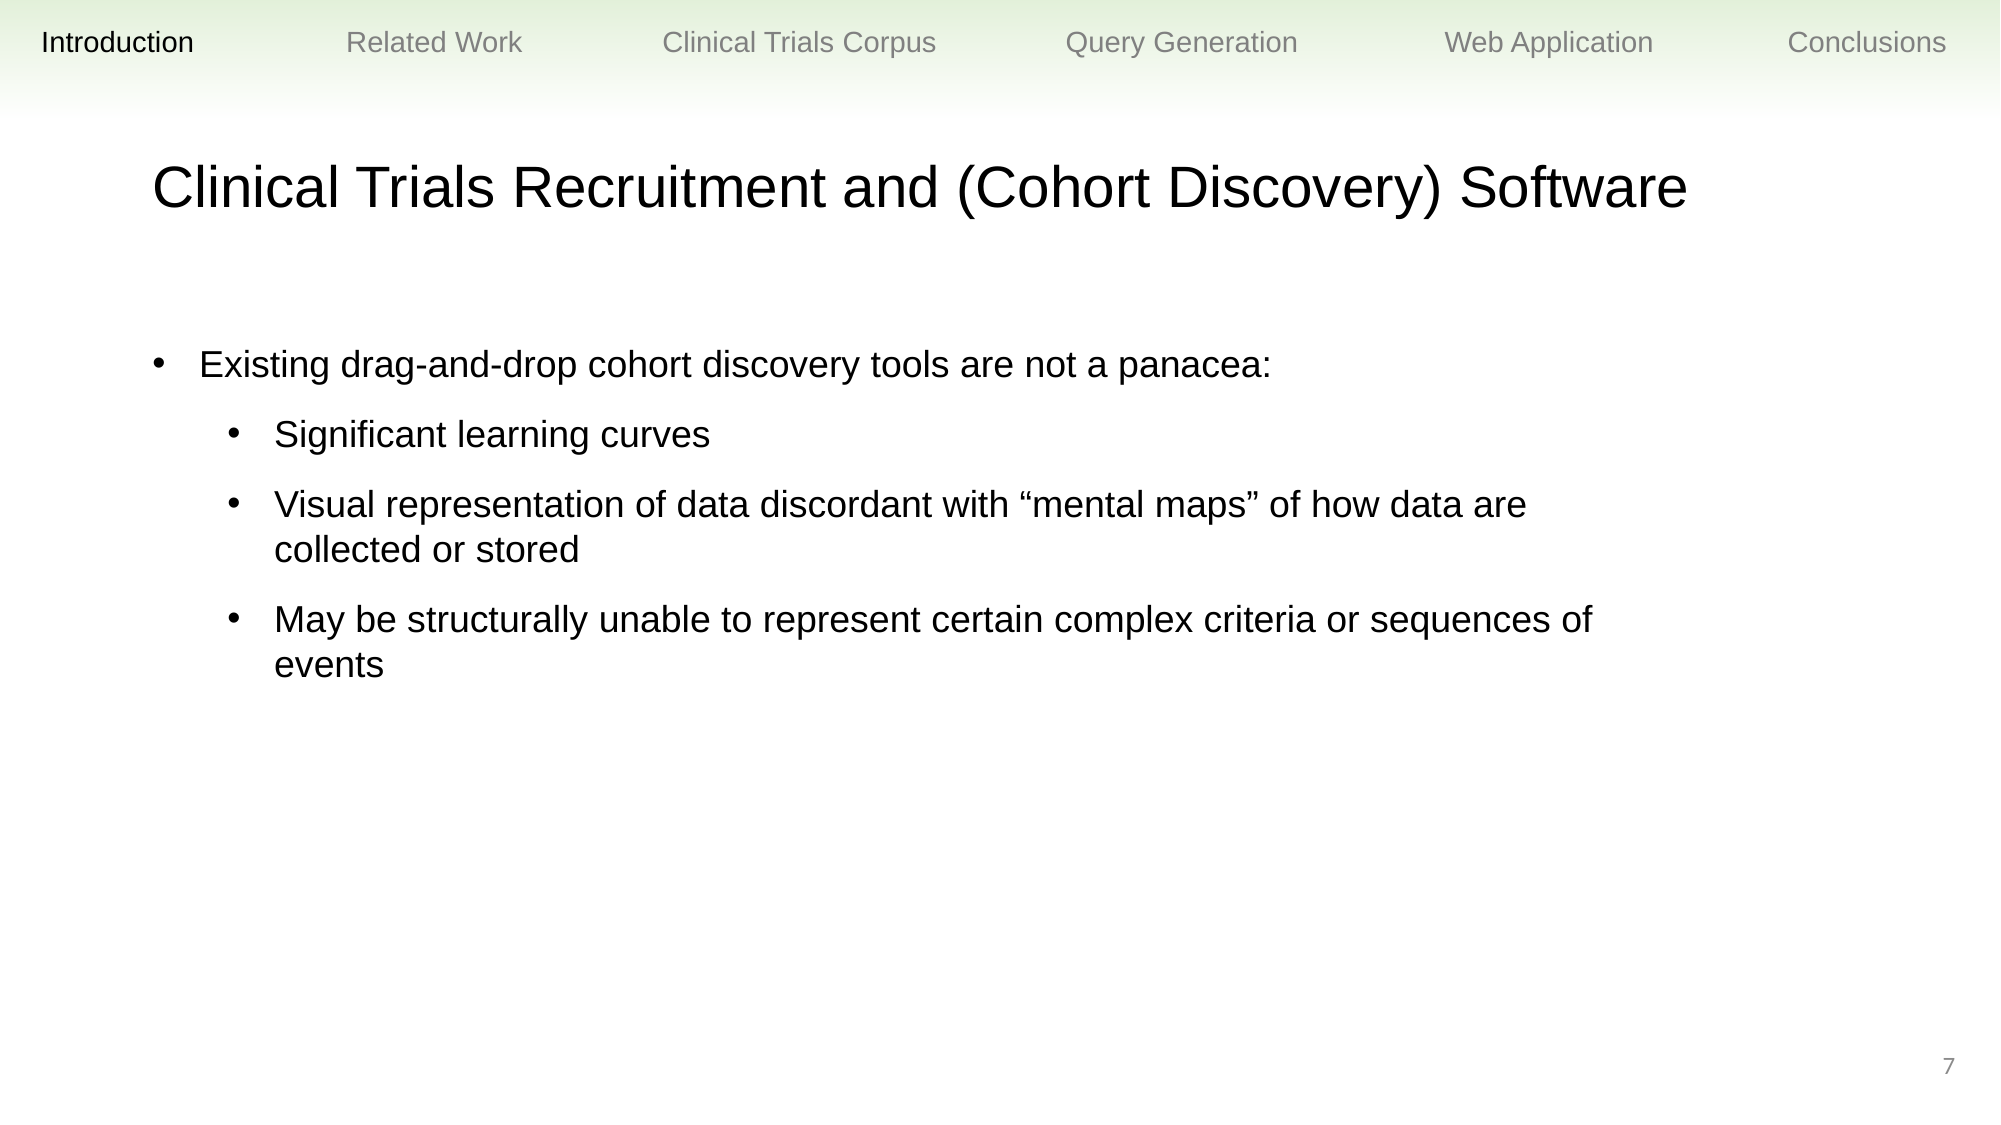

Related Work
Clinical Trials Corpus
Query Generation
Web Application
Conclusions
Introduction
Clinical Trials Recruitment and (Cohort Discovery) Software
Existing drag-and-drop cohort discovery tools are not a panacea:
Significant learning curves
Visual representation of data discordant with “mental maps” of how data are collected or stored
May be structurally unable to represent certain complex criteria or sequences of events

7